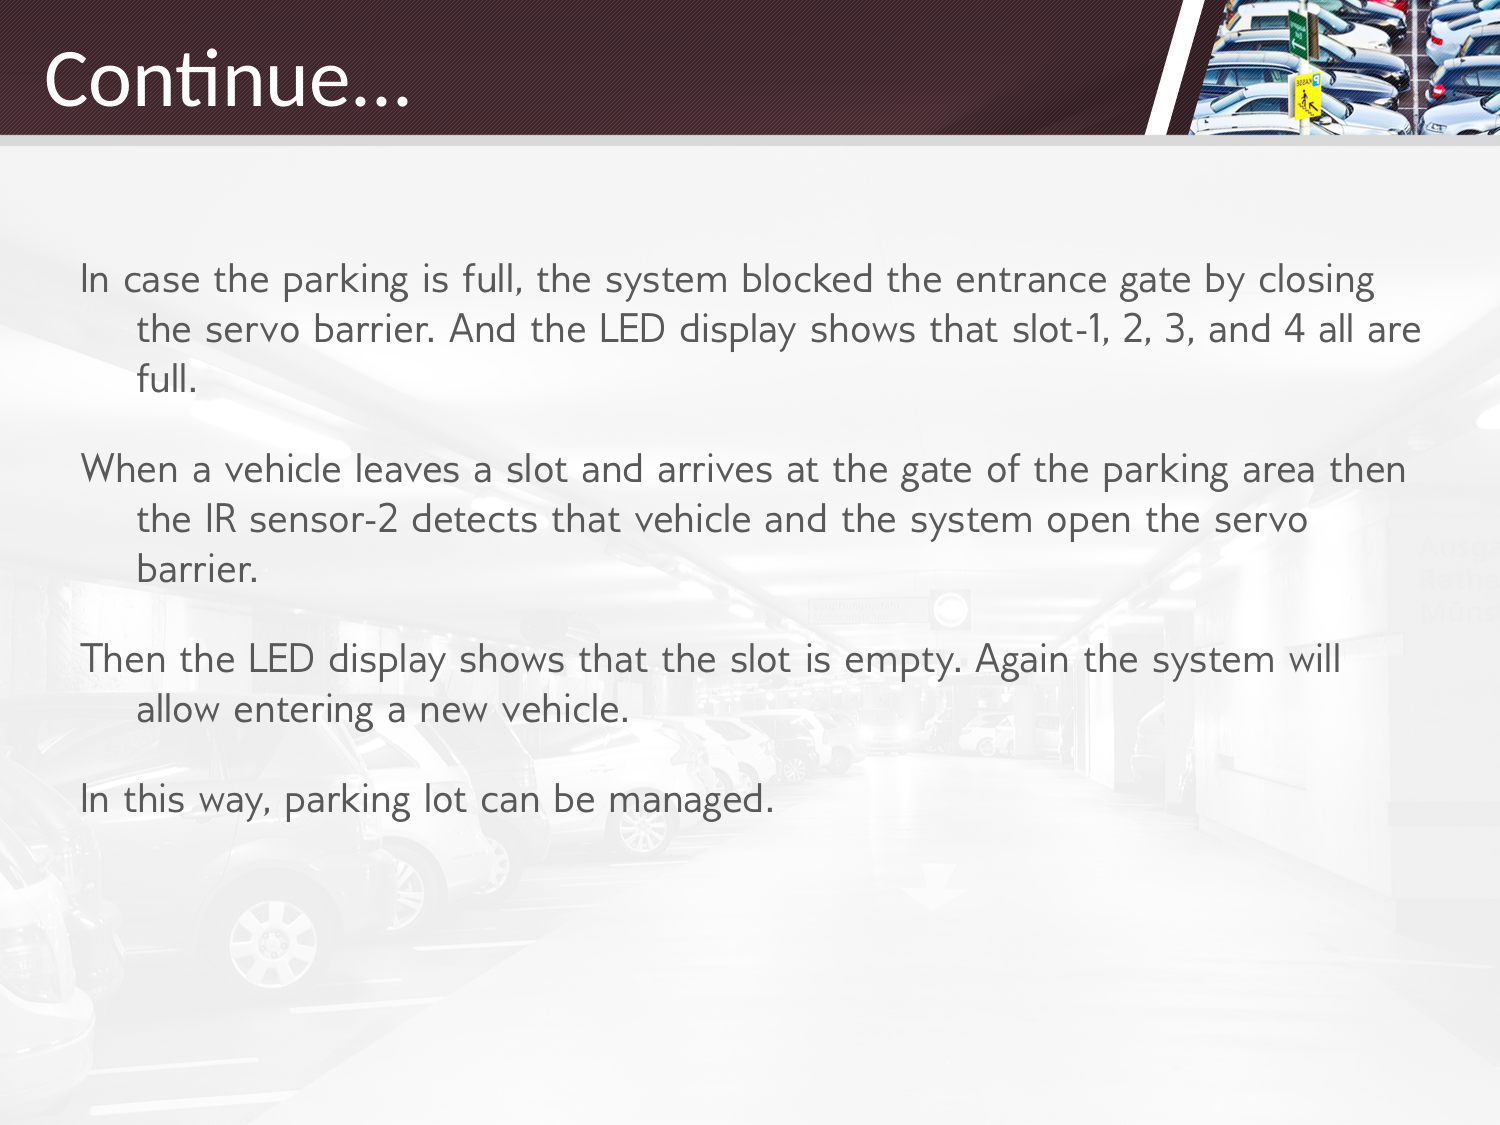

# Continue...
In case the parking is full, the system blocked the entrance gate by closing the servo barrier. And the LED display shows that slot-1, 2, 3, and 4 all are full.
When a vehicle leaves a slot and arrives at the gate of the parking area then the IR sensor-2 detects that vehicle and the system open the servo barrier.
Then the LED display shows that the slot is empty. Again the system will allow entering a new vehicle.
In this way, parking lot can be managed.